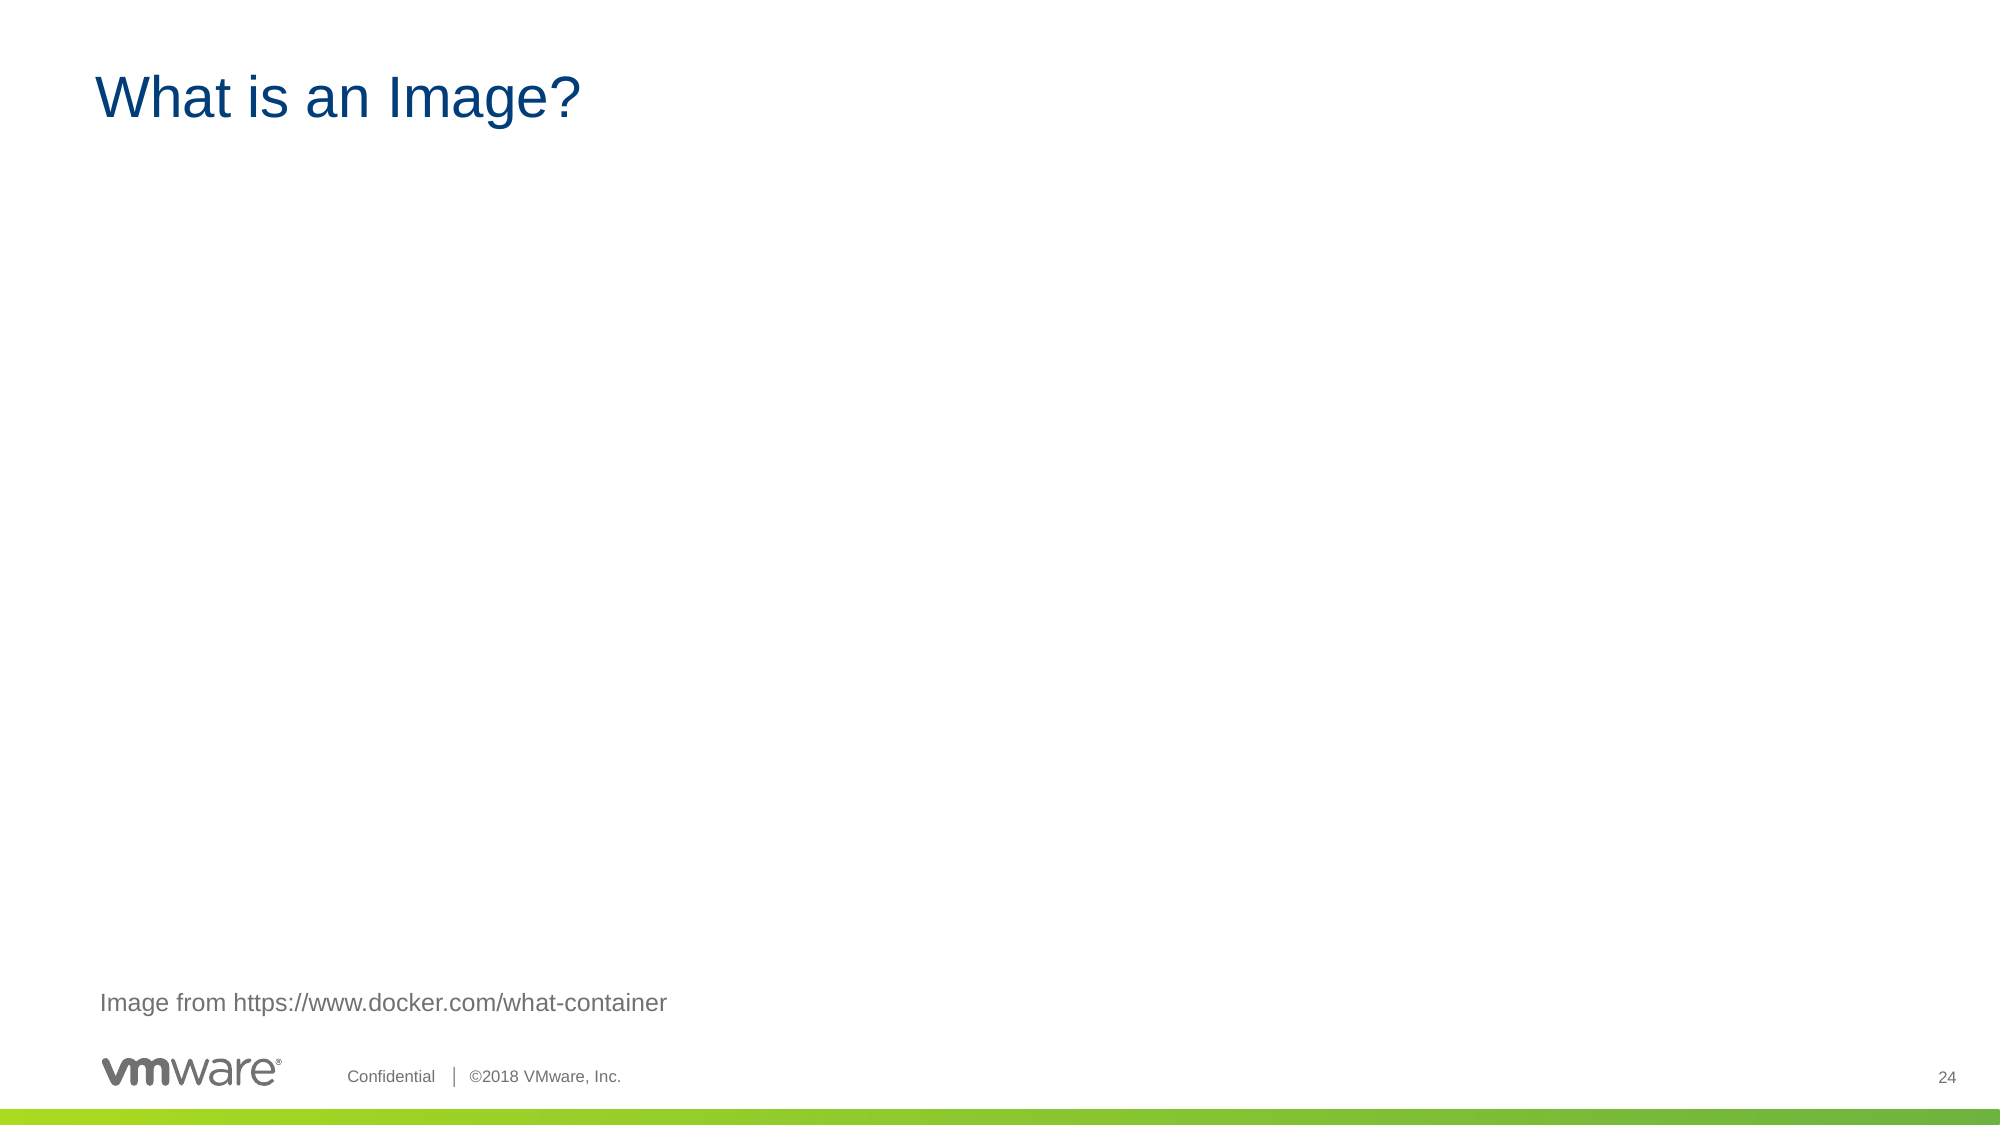

# What is an Image?

Image from https://www.docker.com/what-container